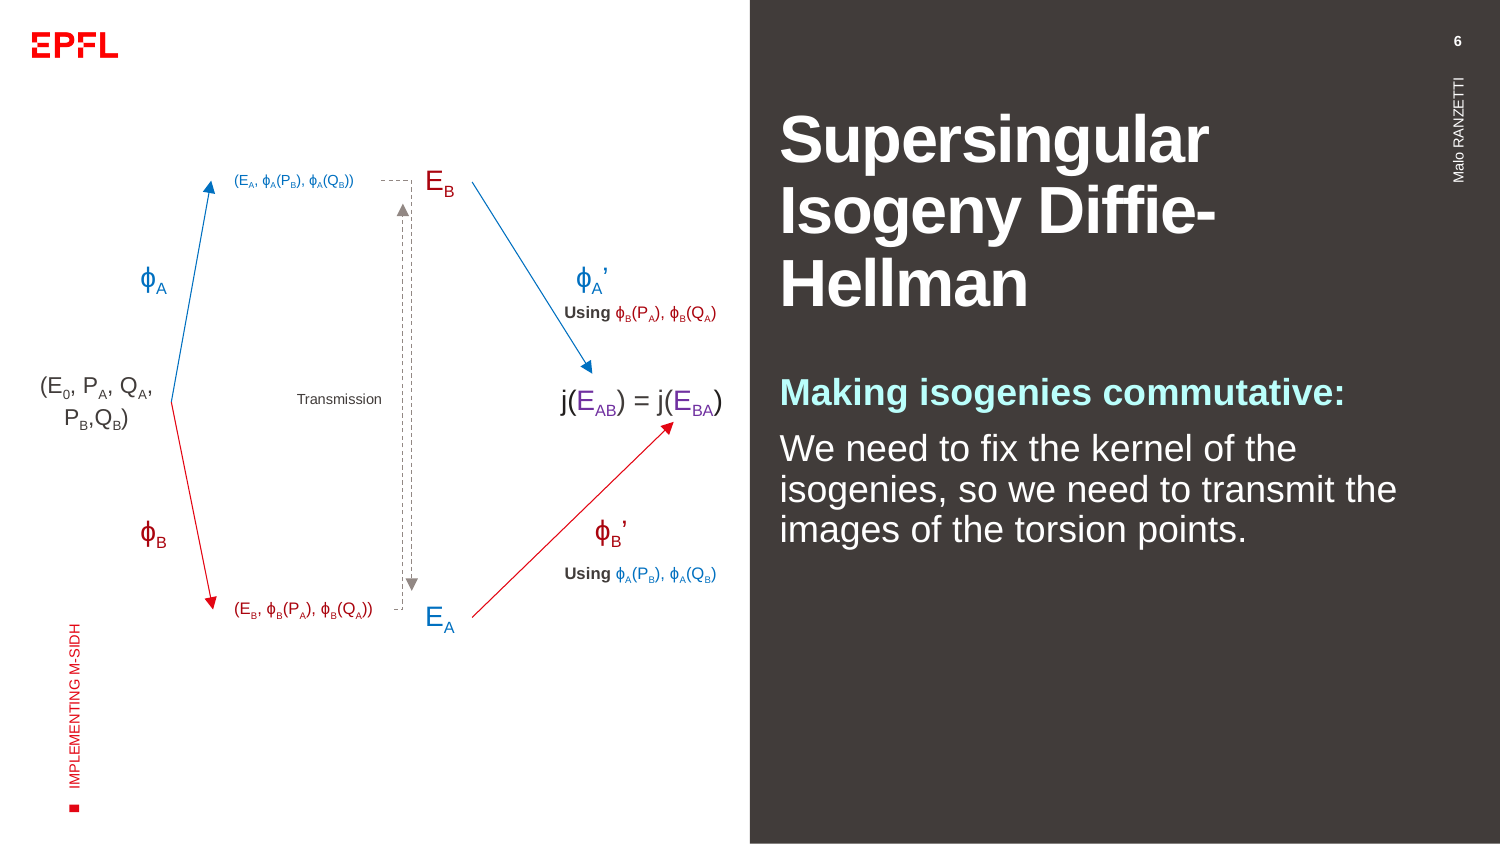

6
# Supersingular Isogeny Diffie-Hellman
EB
(EA, ϕA(PB), ϕA(QB))
ϕA
ϕA’
Using ϕB(PA), ϕB(QA)

Making isogenies commutative:
We need to fix the kernel of the isogenies, so we need to transmit the images of the torsion points.
Malo RANZETTI
(E0, PA, QA, PB,QB)
j(EAB) = j(EBA)
Transmission
IMPLEMENTING M-SIDH
ϕB’
ϕB
Using ϕA(PB), ϕA(QB)
(EB, ϕB(PA), ϕB(QA))
EA